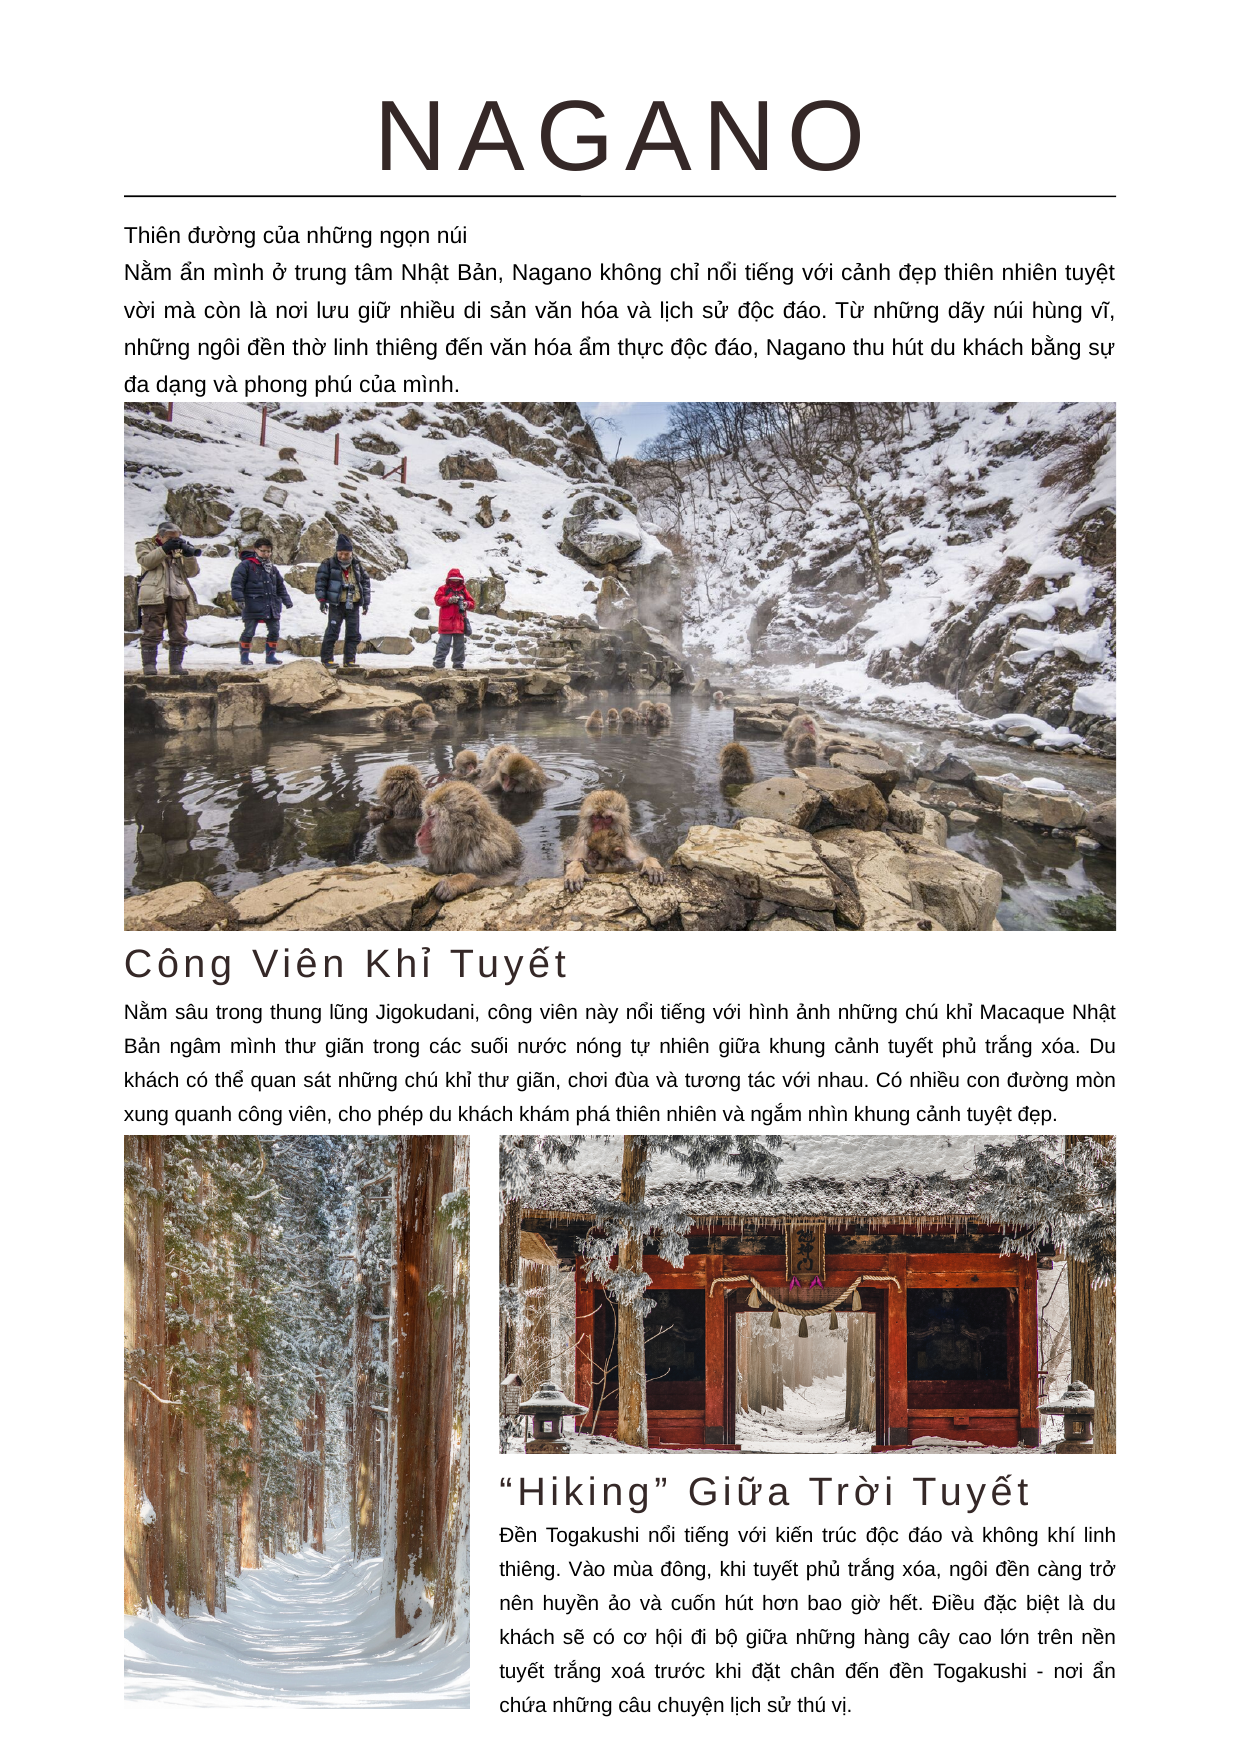

NAGANO

Thiên đường của những ngọn núi
Nằm ẩn mình ở trung tâm Nhật Bản, Nagano không chỉ nổi tiếng với cảnh đẹp thiên nhiên tuyệt vời mà còn là nơi lưu giữ nhiều di sản văn hóa và lịch sử độc đáo. Từ những dãy núi hùng vĩ, những ngôi đền thờ linh thiêng đến văn hóa ẩm thực độc đáo, Nagano thu hút du khách bằng sự đa dạng và phong phú của mình.

Công Viên Khỉ Tuyết
Nằm sâu trong thung lũng Jigokudani, công viên này nổi tiếng với hình ảnh những chú khỉ Macaque Nhật Bản ngâm mình thư giãn trong các suối nước nóng tự nhiên giữa khung cảnh tuyết phủ trắng xóa. Du khách có thể quan sát những chú khỉ thư giãn, chơi đùa và tương tác với nhau. Có nhiều con đường mòn xung quanh công viên, cho phép du khách khám phá thiên nhiên và ngắm nhìn khung cảnh tuyệt đẹp.

“Hiking” Giữa Trời Tuyết
Đền Togakushi nổi tiếng với kiến trúc độc đáo và không khí linh thiêng. Vào mùa đông, khi tuyết phủ trắng xóa, ngôi đền càng trở nên huyền ảo và cuốn hút hơn bao giờ hết. Điều đặc biệt là du khách sẽ có cơ hội đi bộ giữa những hàng cây cao lớn trên nền tuyết trắng xoá trước khi đặt chân đến đền Togakushi - nơi ẩn chứa những câu chuyện lịch sử thú vị.